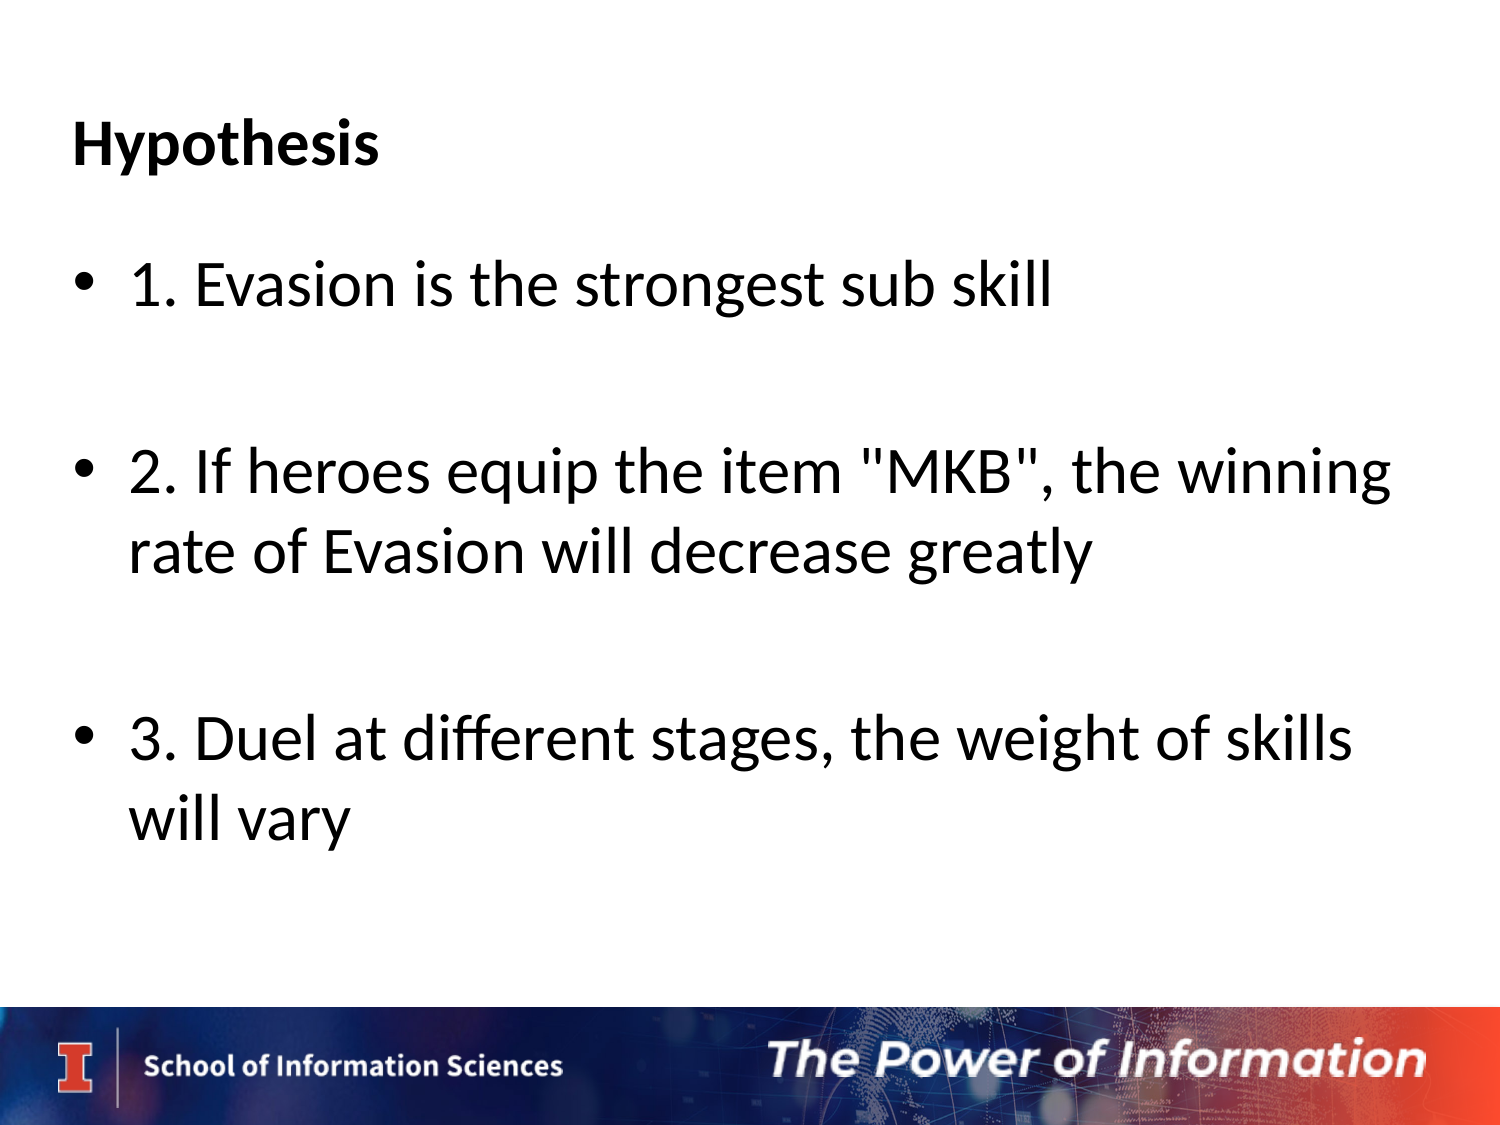

# Hypothesis
1. Evasion is the strongest sub skill

2. If heroes equip the item "MKB", the winning rate of Evasion will decrease greatly

3. Duel at different stages, the weight of skills will vary